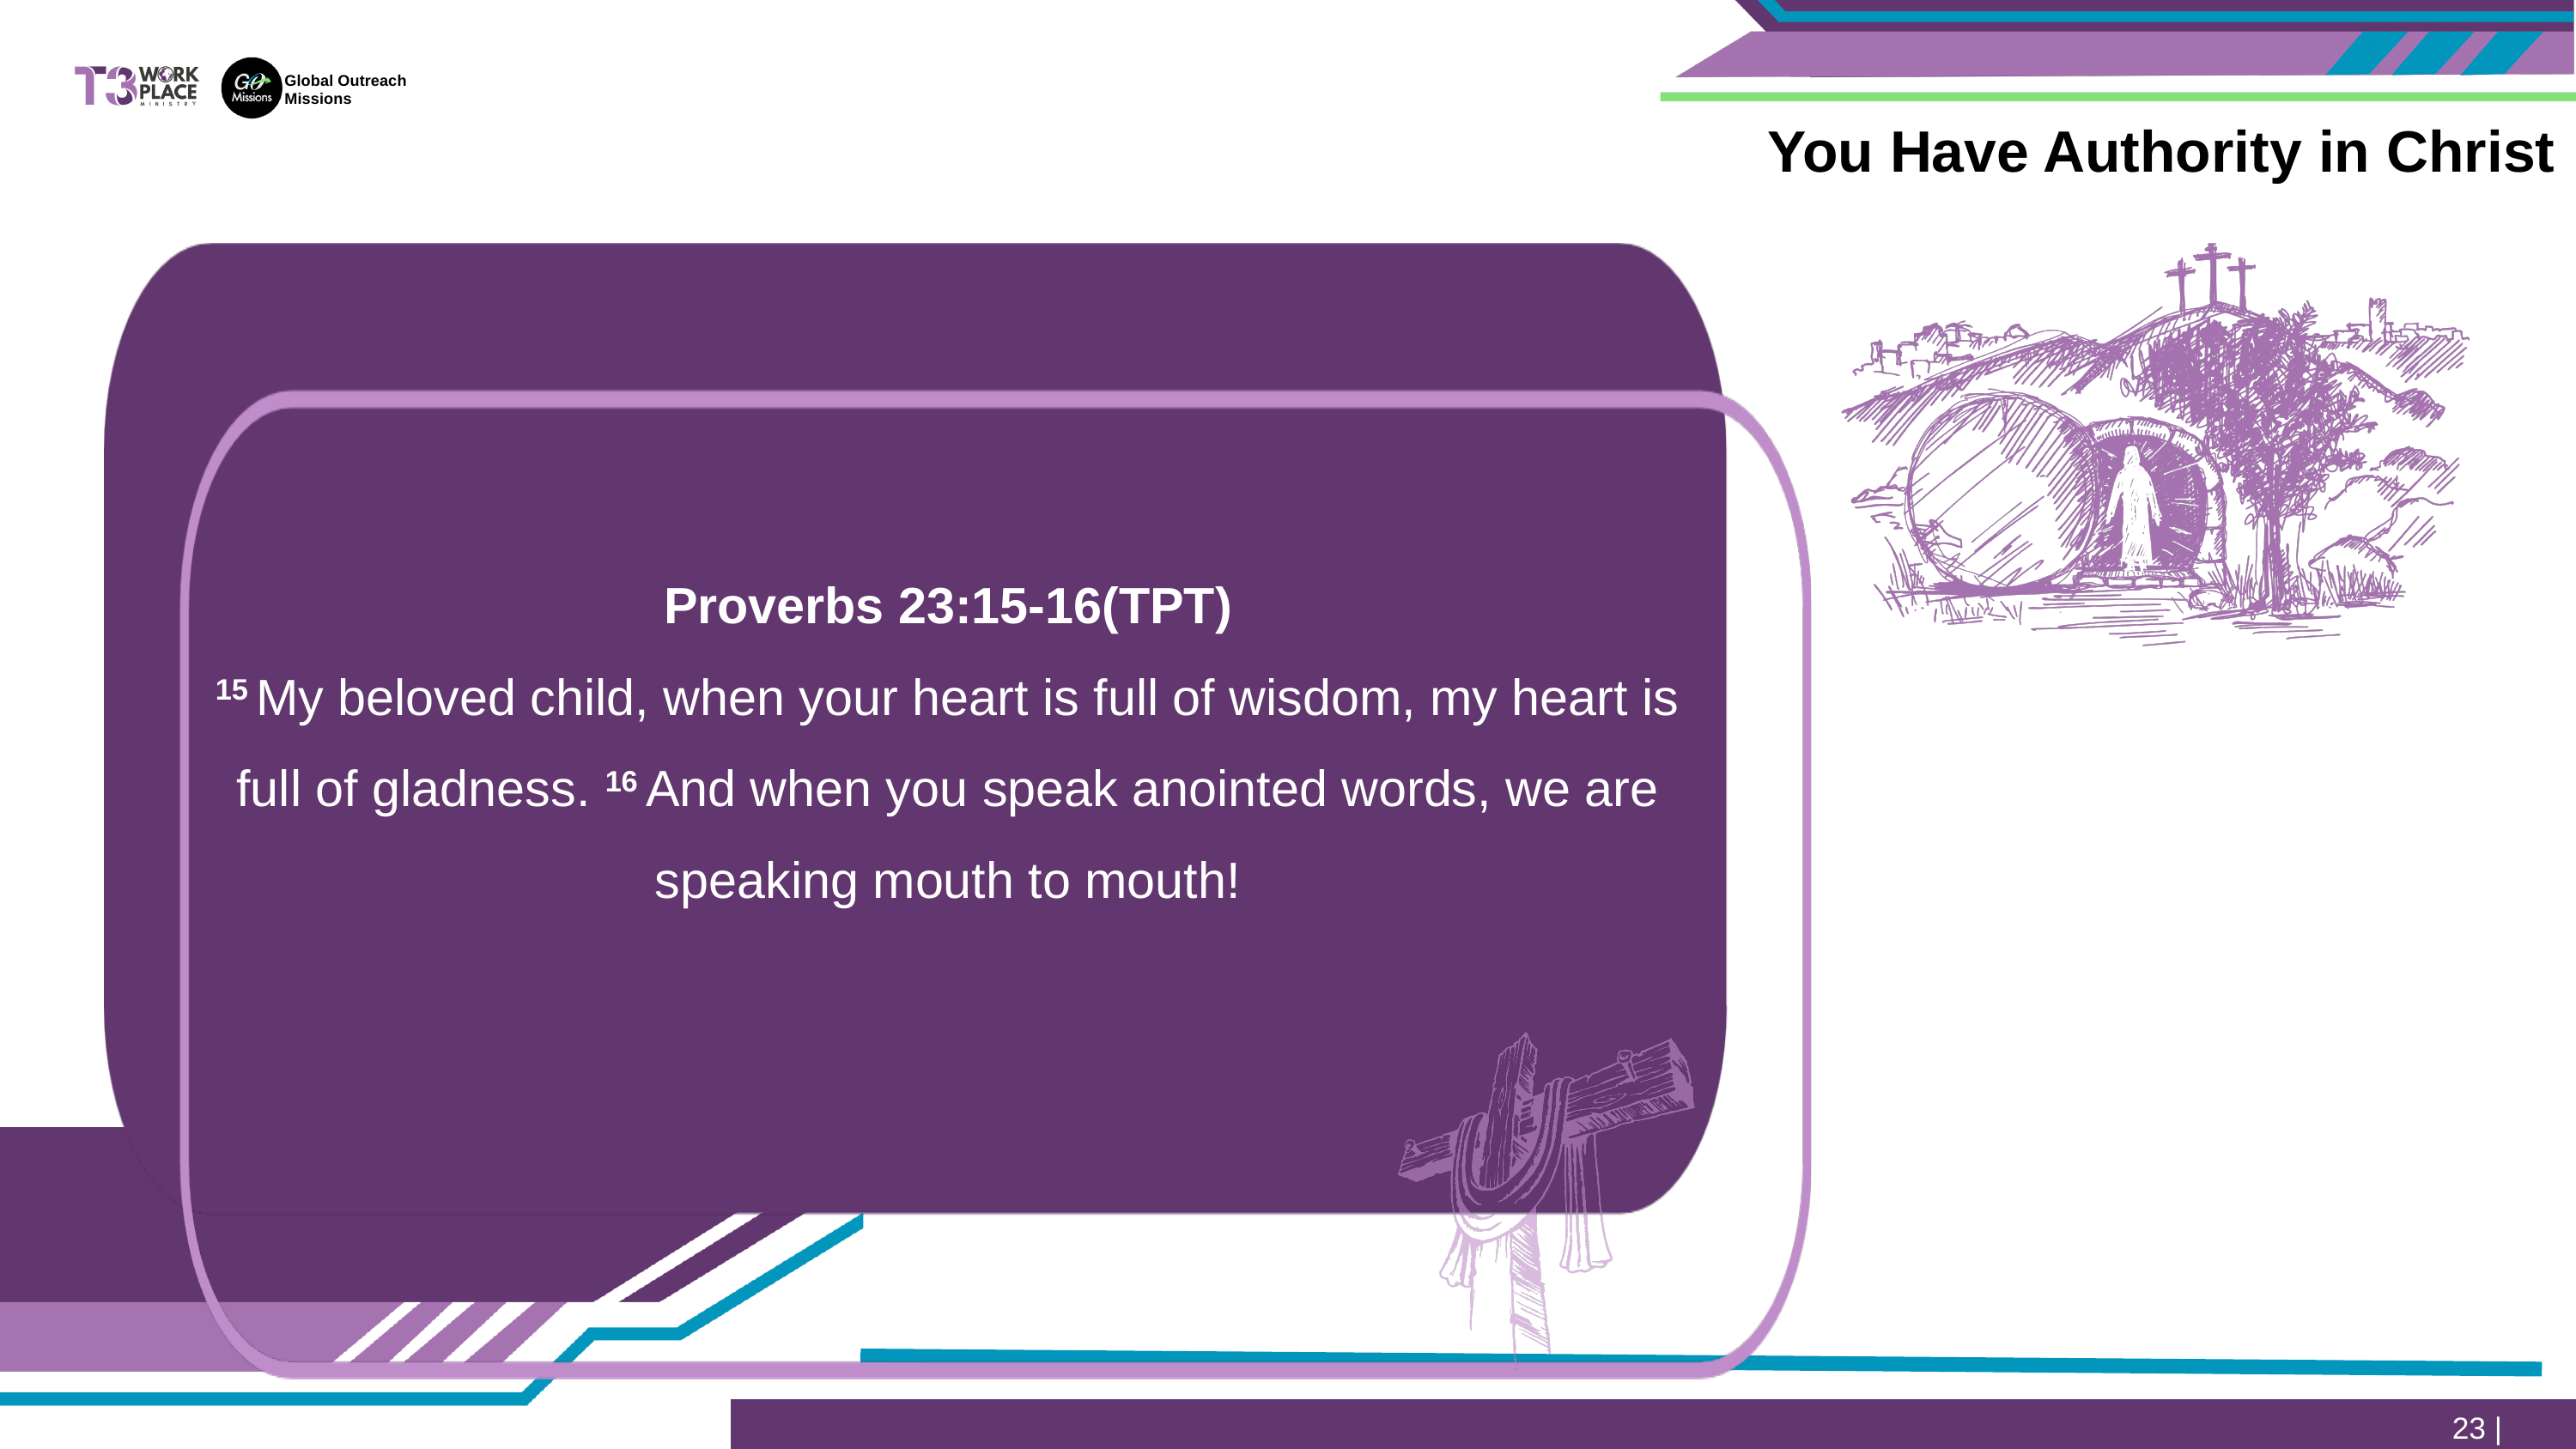

Global Outreach
Missions
You Have Authority in Christ

Proverbs 23:15-16(TPT)
15 My beloved child, when your heart is full of wisdom, my heart is full of gladness. 16 And when you speak anointed words, we are speaking mouth to mouth!

23 | Page